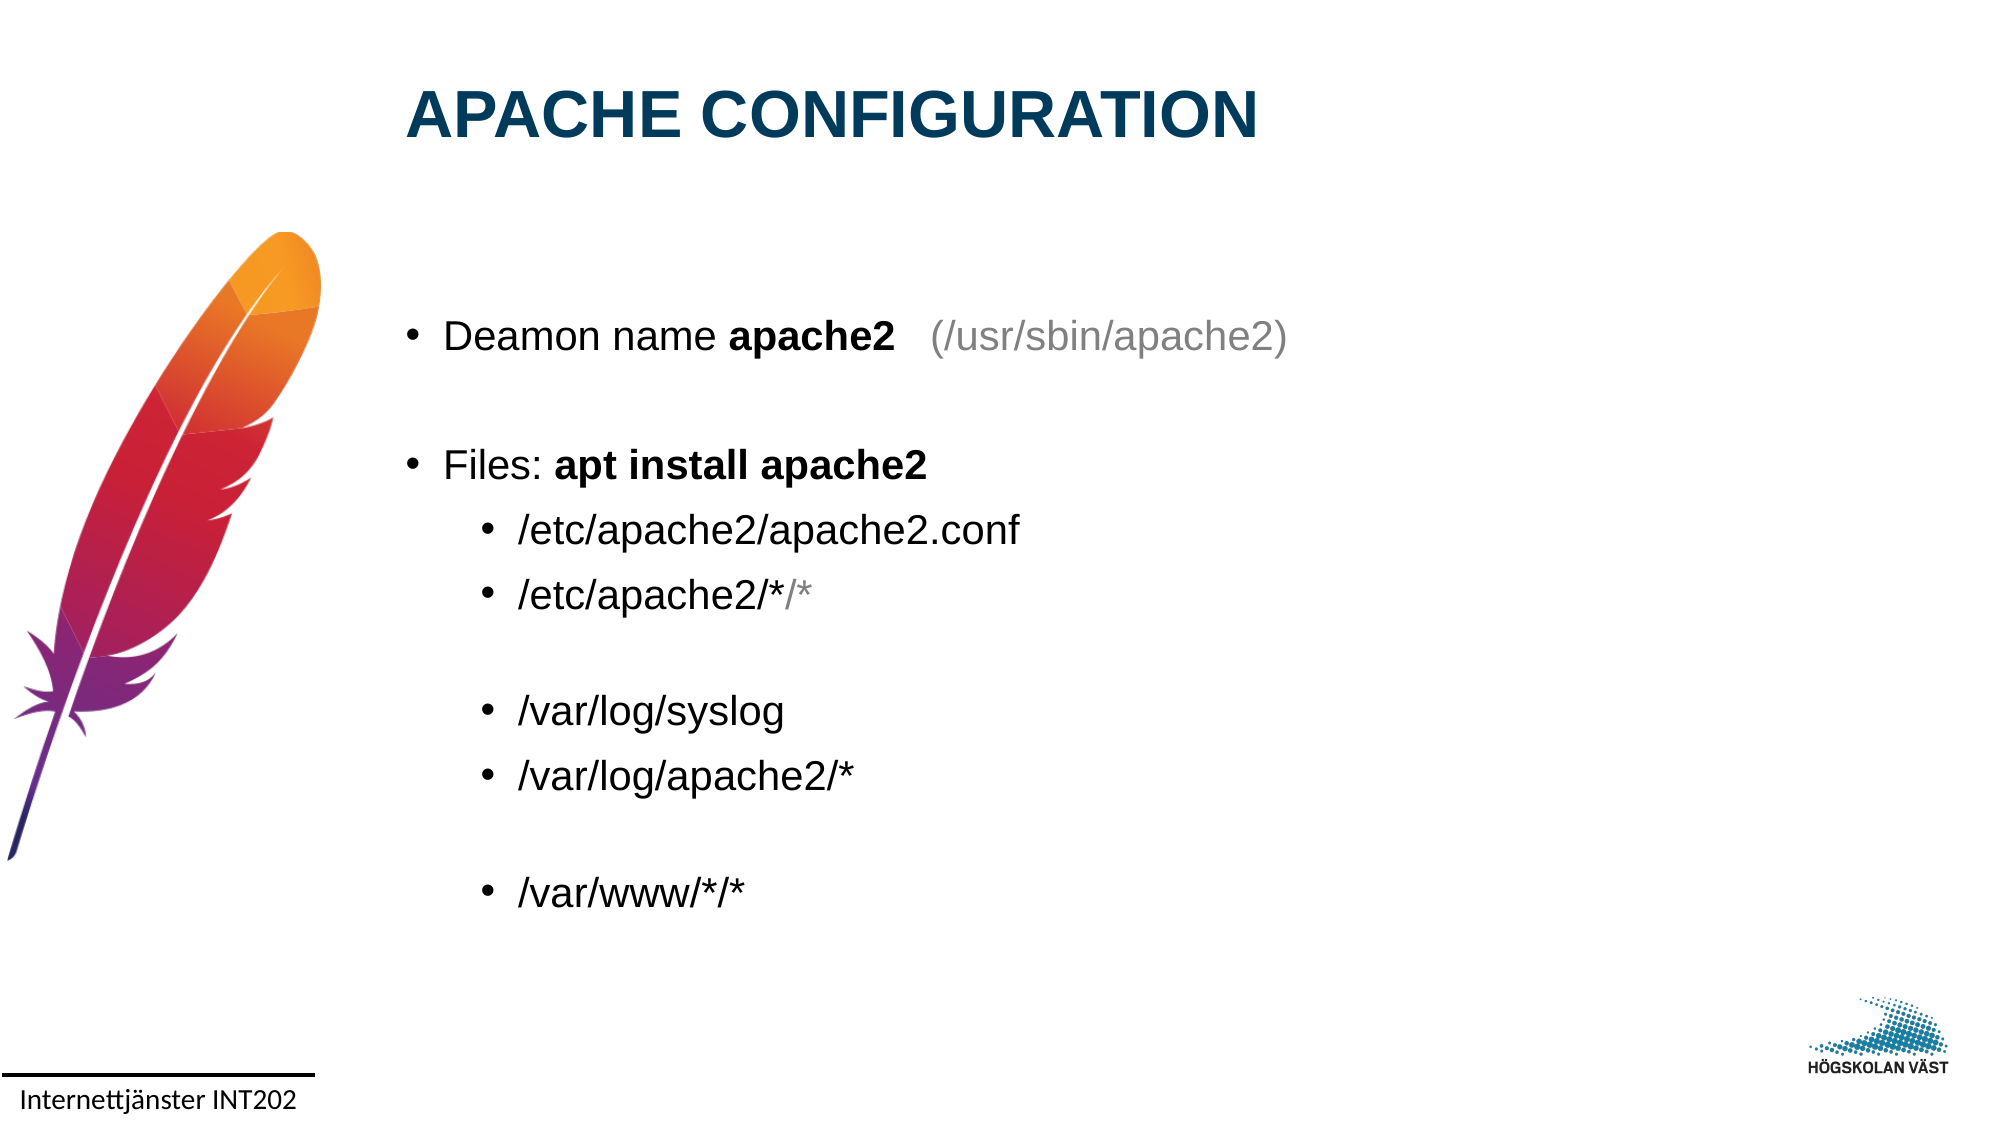

# APACHE CONFIGURATION
Deamon name apache2   (/usr/sbin/apache2)

Files: apt install apache2
/etc/apache2/apache2.conf
/etc/apache2/*/*
/var/log/syslog
/var/log/apache2/*
/var/www/*/*